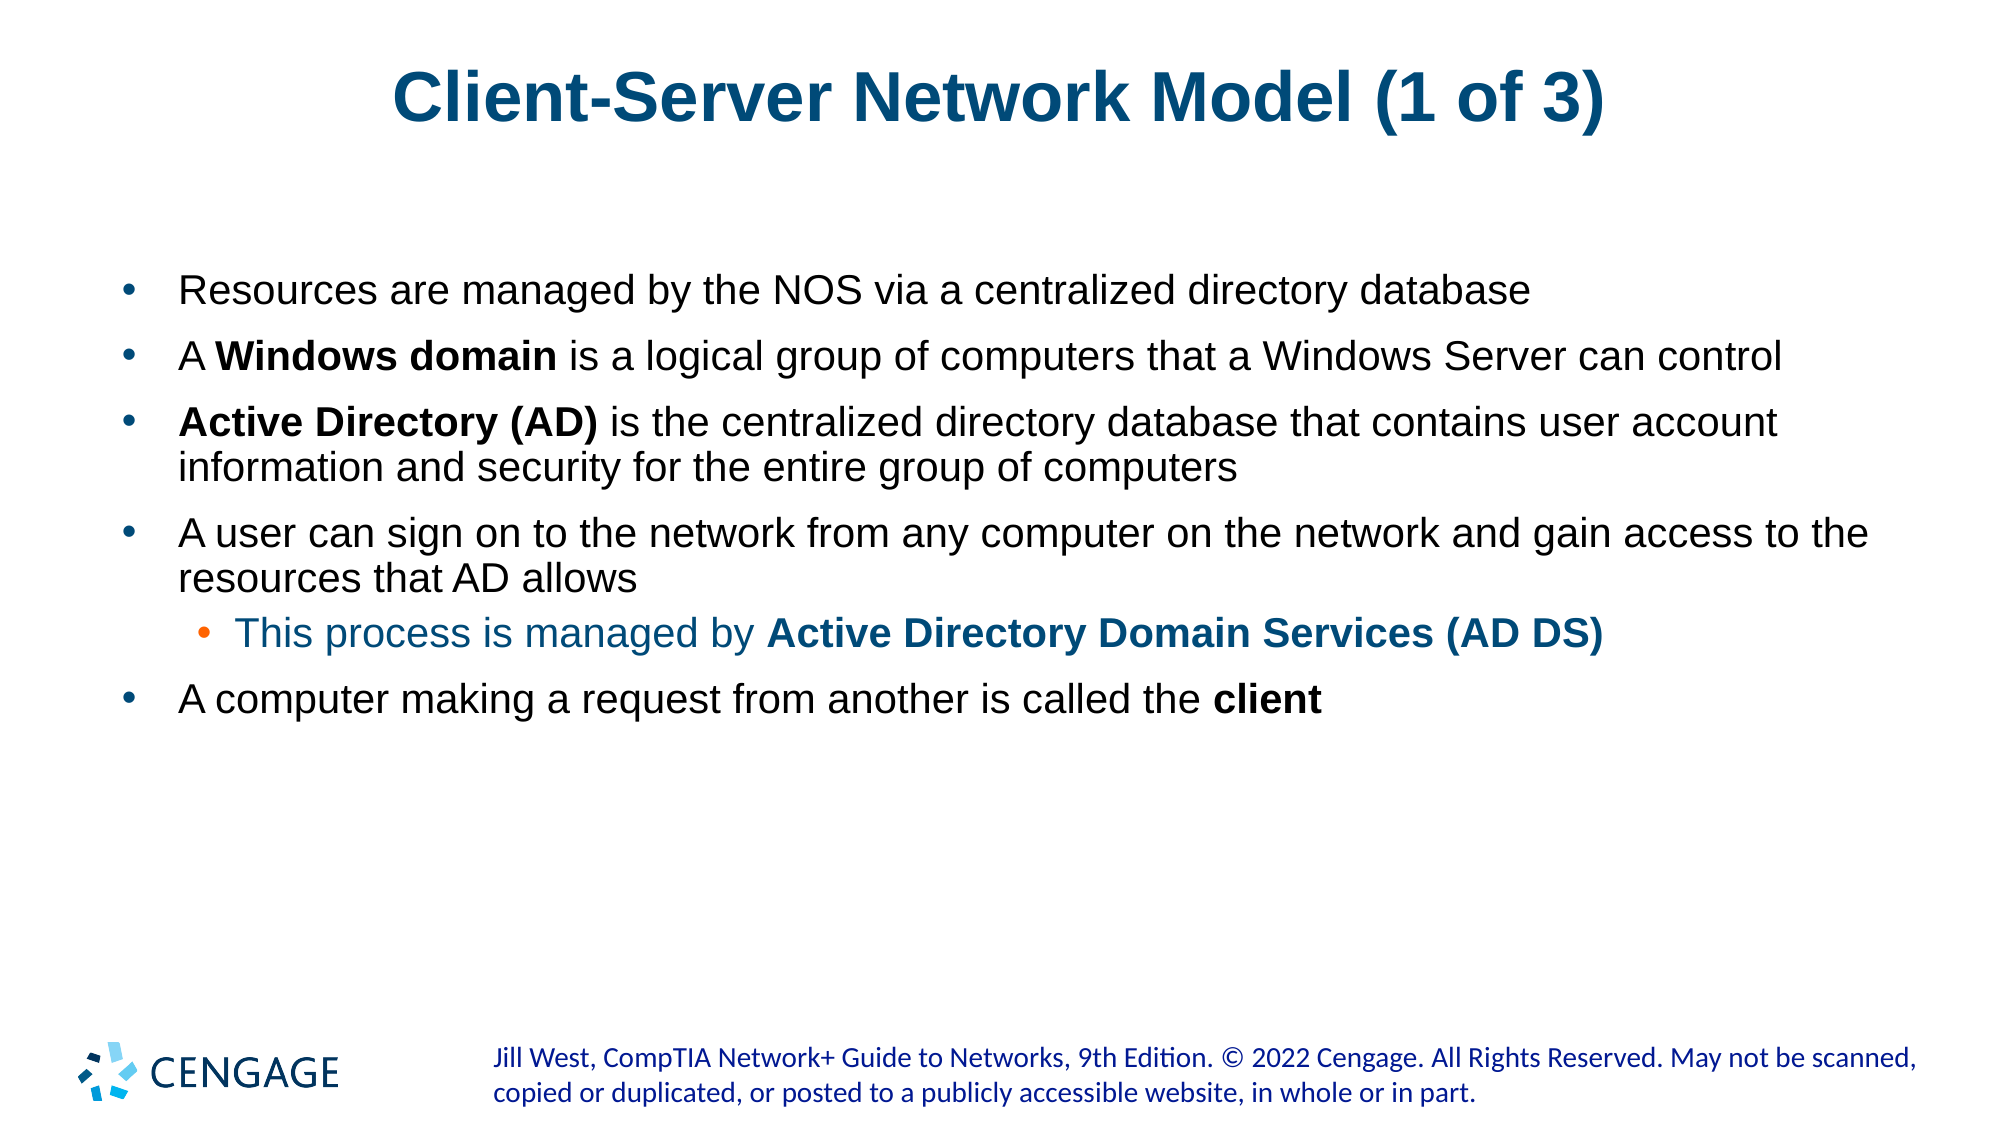

# Client-Server Network Model (1 of 3)
Resources are managed by the NOS via a centralized directory database
A Windows domain is a logical group of computers that a Windows Server can control
Active Directory (AD) is the centralized directory database that contains user account information and security for the entire group of computers
A user can sign on to the network from any computer on the network and gain access to the resources that AD allows
This process is managed by Active Directory Domain Services (AD DS)
A computer making a request from another is called the client